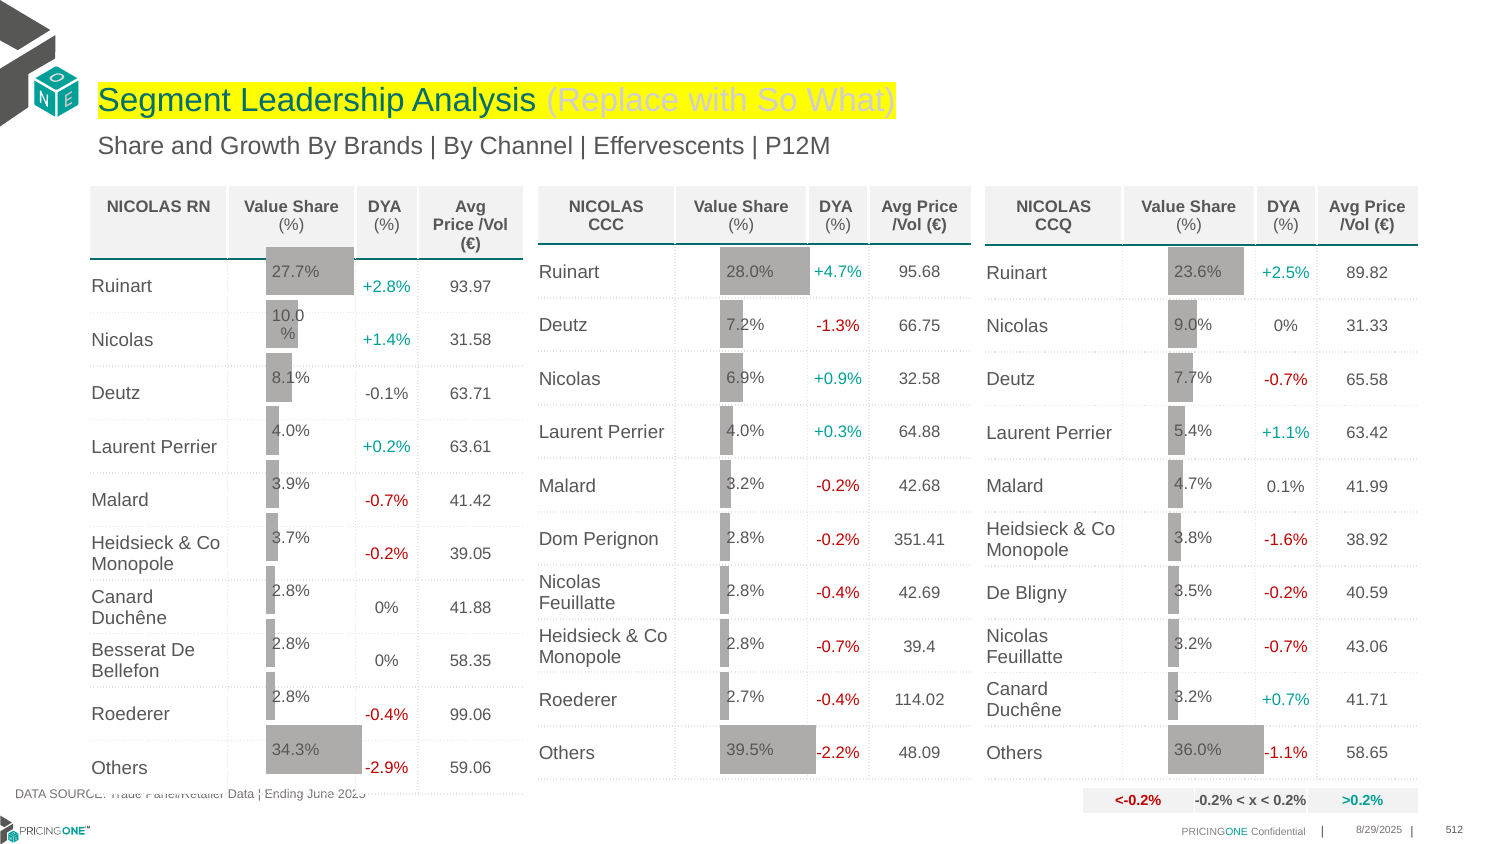

# Segment Leadership Analysis (Replace with So What)
Share and Growth By Brands | By Channel | Effervescents | P12M
| NICOLAS CCC | Value Share (%) | DYA (%) | Avg Price /Vol (€) |
| --- | --- | --- | --- |
| Ruinart |  | +4.7% | 95.68 |
| Deutz |  | -1.3% | 66.75 |
| Nicolas |  | +0.9% | 32.58 |
| Laurent Perrier |  | +0.3% | 64.88 |
| Malard |  | -0.2% | 42.68 |
| Dom Perignon |  | -0.2% | 351.41 |
| Nicolas Feuillatte |  | -0.4% | 42.69 |
| Heidsieck & Co Monopole |  | -0.7% | 39.4 |
| Roederer |  | -0.4% | 114.02 |
| Others |  | -2.2% | 48.09 |
| NICOLAS RN | Value Share (%) | DYA (%) | Avg Price /Vol (€) |
| --- | --- | --- | --- |
| Ruinart |  | +2.8% | 93.97 |
| Nicolas |  | +1.4% | 31.58 |
| Deutz |  | -0.1% | 63.71 |
| Laurent Perrier |  | +0.2% | 63.61 |
| Malard |  | -0.7% | 41.42 |
| Heidsieck & Co Monopole |  | -0.2% | 39.05 |
| Canard Duchêne |  | 0% | 41.88 |
| Besserat De Bellefon |  | 0% | 58.35 |
| Roederer |  | -0.4% | 99.06 |
| Others |  | -2.9% | 59.06 |
| NICOLAS CCQ | Value Share (%) | DYA (%) | Avg Price /Vol (€) |
| --- | --- | --- | --- |
| Ruinart |  | +2.5% | 89.82 |
| Nicolas |  | 0% | 31.33 |
| Deutz |  | -0.7% | 65.58 |
| Laurent Perrier |  | +1.1% | 63.42 |
| Malard |  | 0.1% | 41.99 |
| Heidsieck & Co Monopole |  | -1.6% | 38.92 |
| De Bligny |  | -0.2% | 40.59 |
| Nicolas Feuillatte |  | -0.7% | 43.06 |
| Canard Duchêne |  | +0.7% | 41.71 |
| Others |  | -1.1% | 58.65 |

### Chart

| Category | Effervescents | NICOLAS RN |
|---|---|
| None | 0.2770268202913829 |

### Chart

| Category | Effervescents | NICOLAS CCC |
|---|---|
| None | 0.28047221933767297 |

### Chart

| Category | Effervescents | NICOLAS CCQ |
|---|---|
| None | 0.23620028016315714 |
DATA SOURCE: Trade Panel/Retailer Data | Ending June 2025
| <-0.2% | -0.2% < x < 0.2% | >0.2% |
| --- | --- | --- |

8/29/2025
512